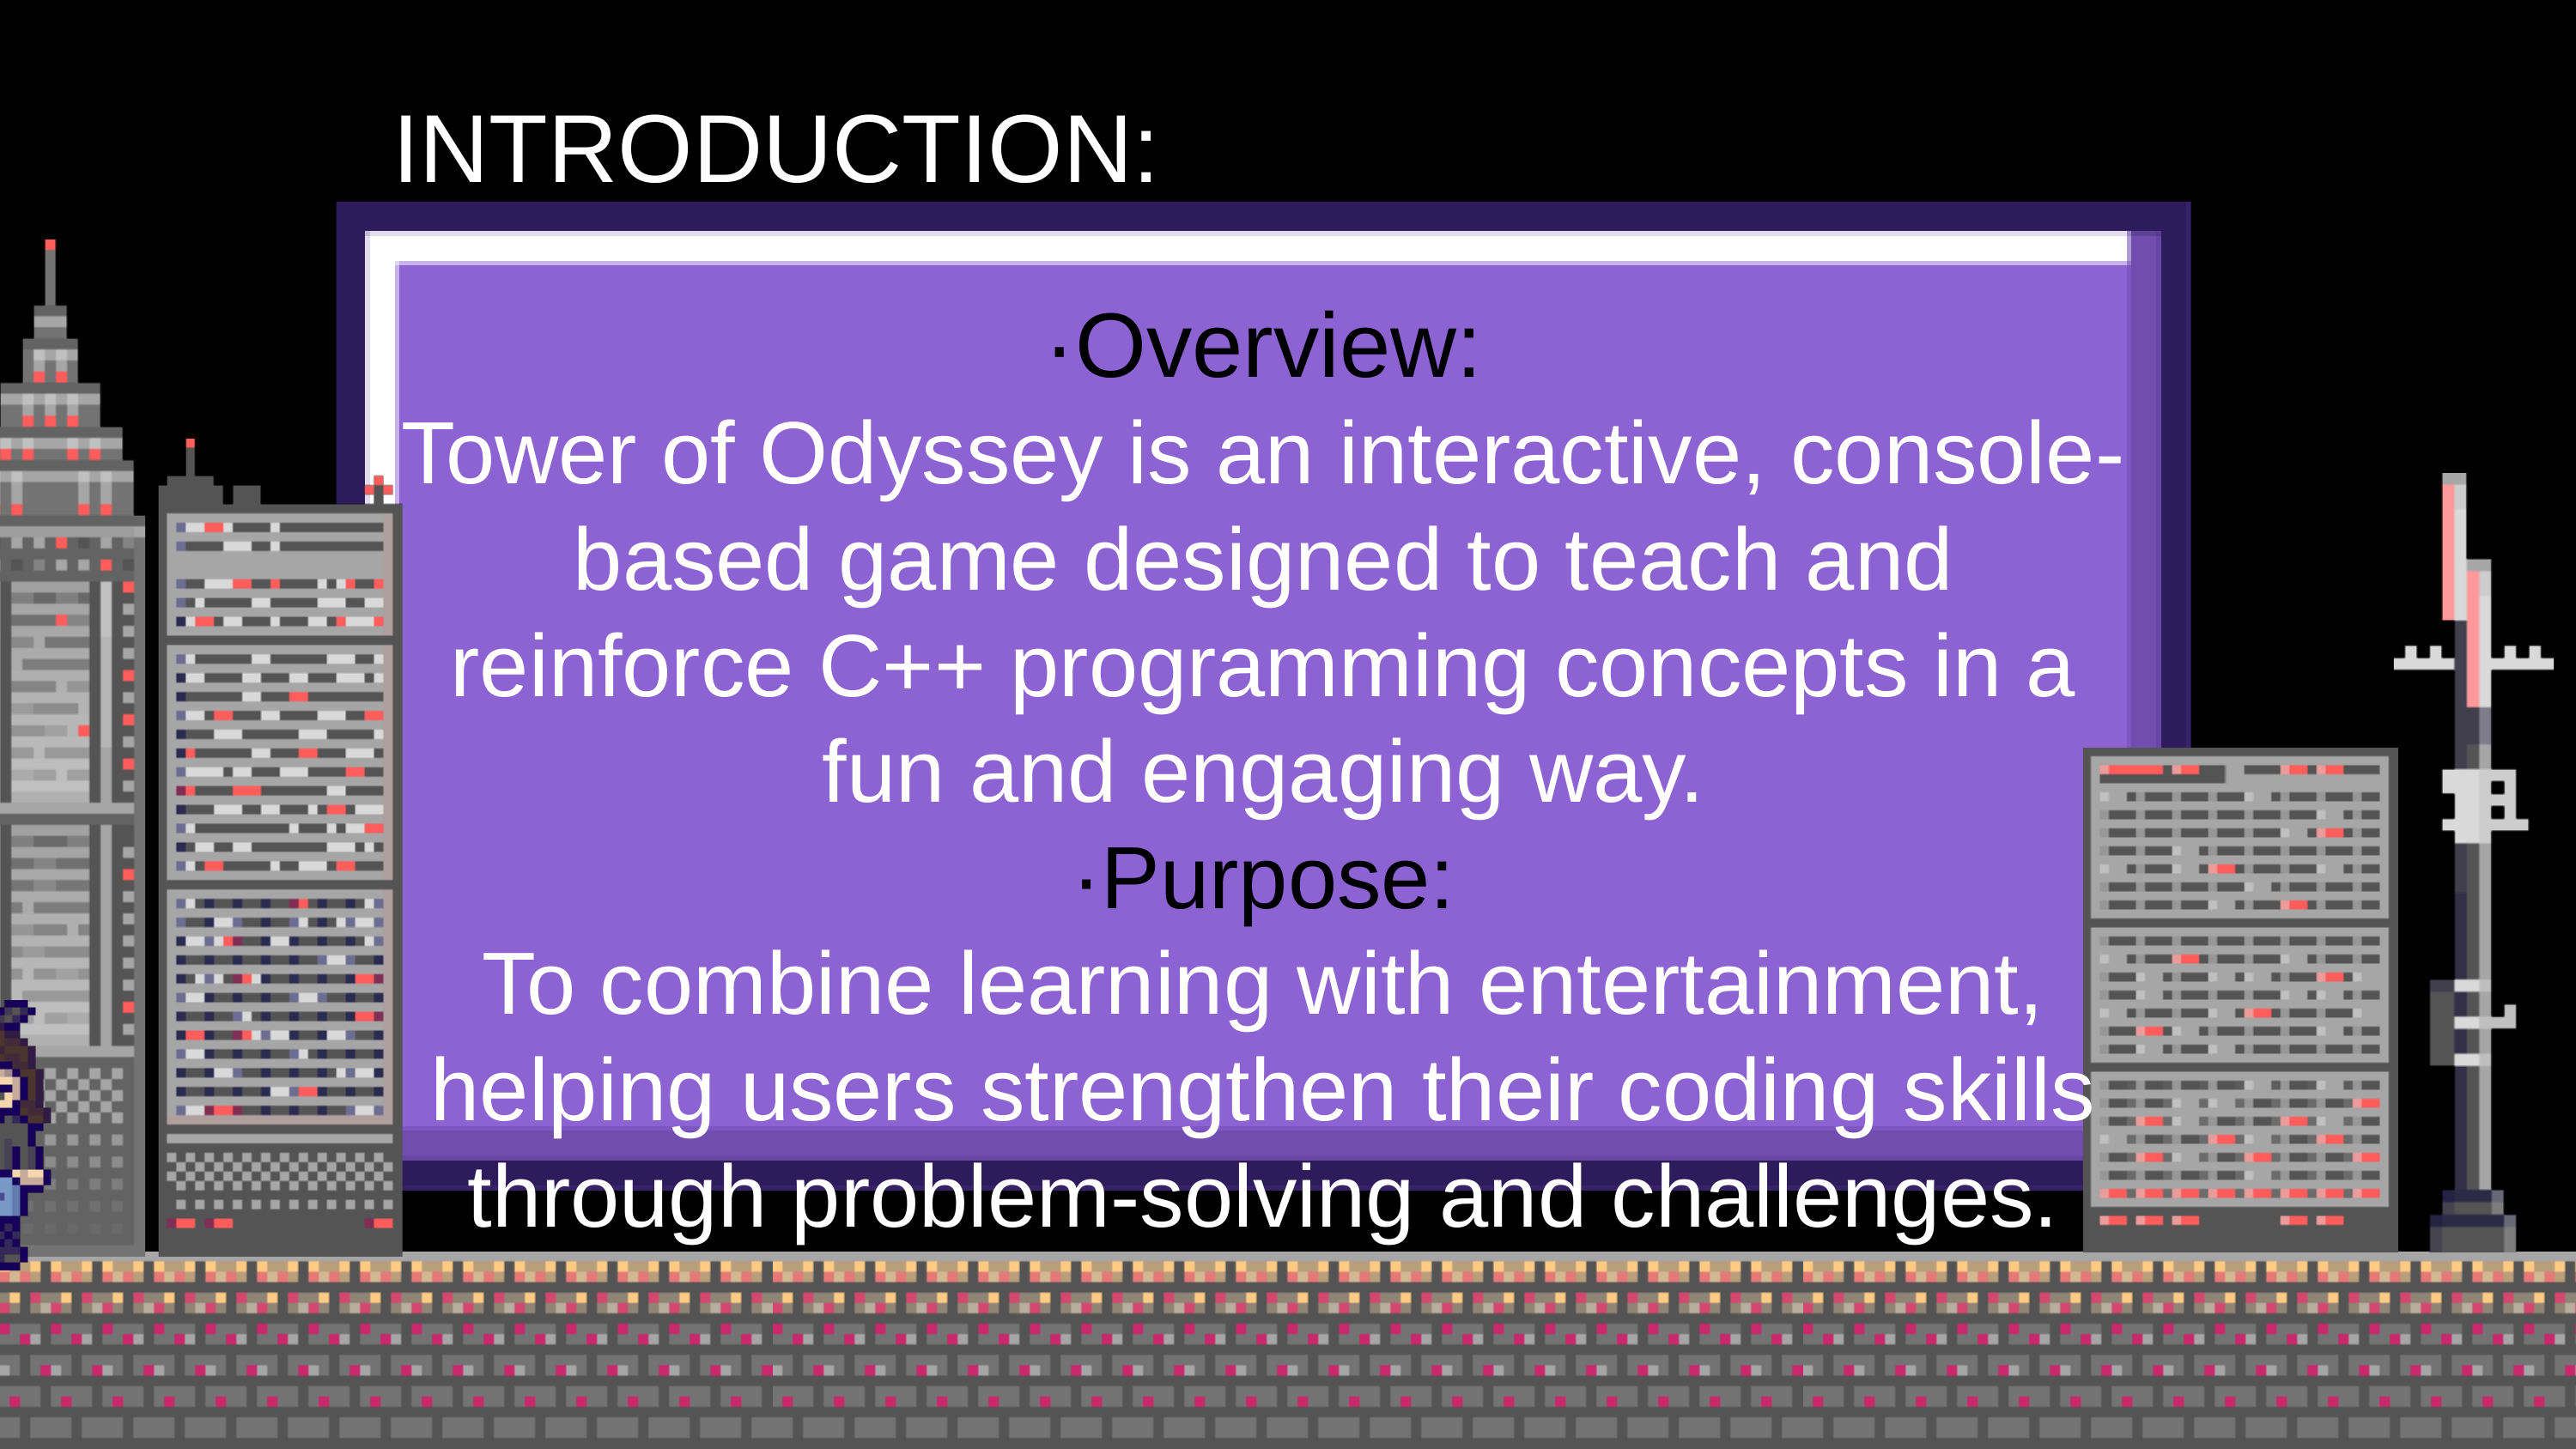

INTRODUCTION:

·Overview:
Tower of Odyssey is an interactive, console-based game designed to teach and reinforce C++ programming concepts in a fun and engaging way.
·Purpose:
To combine learning with entertainment, helping users strengthen their coding skills through problem-solving and challenges.